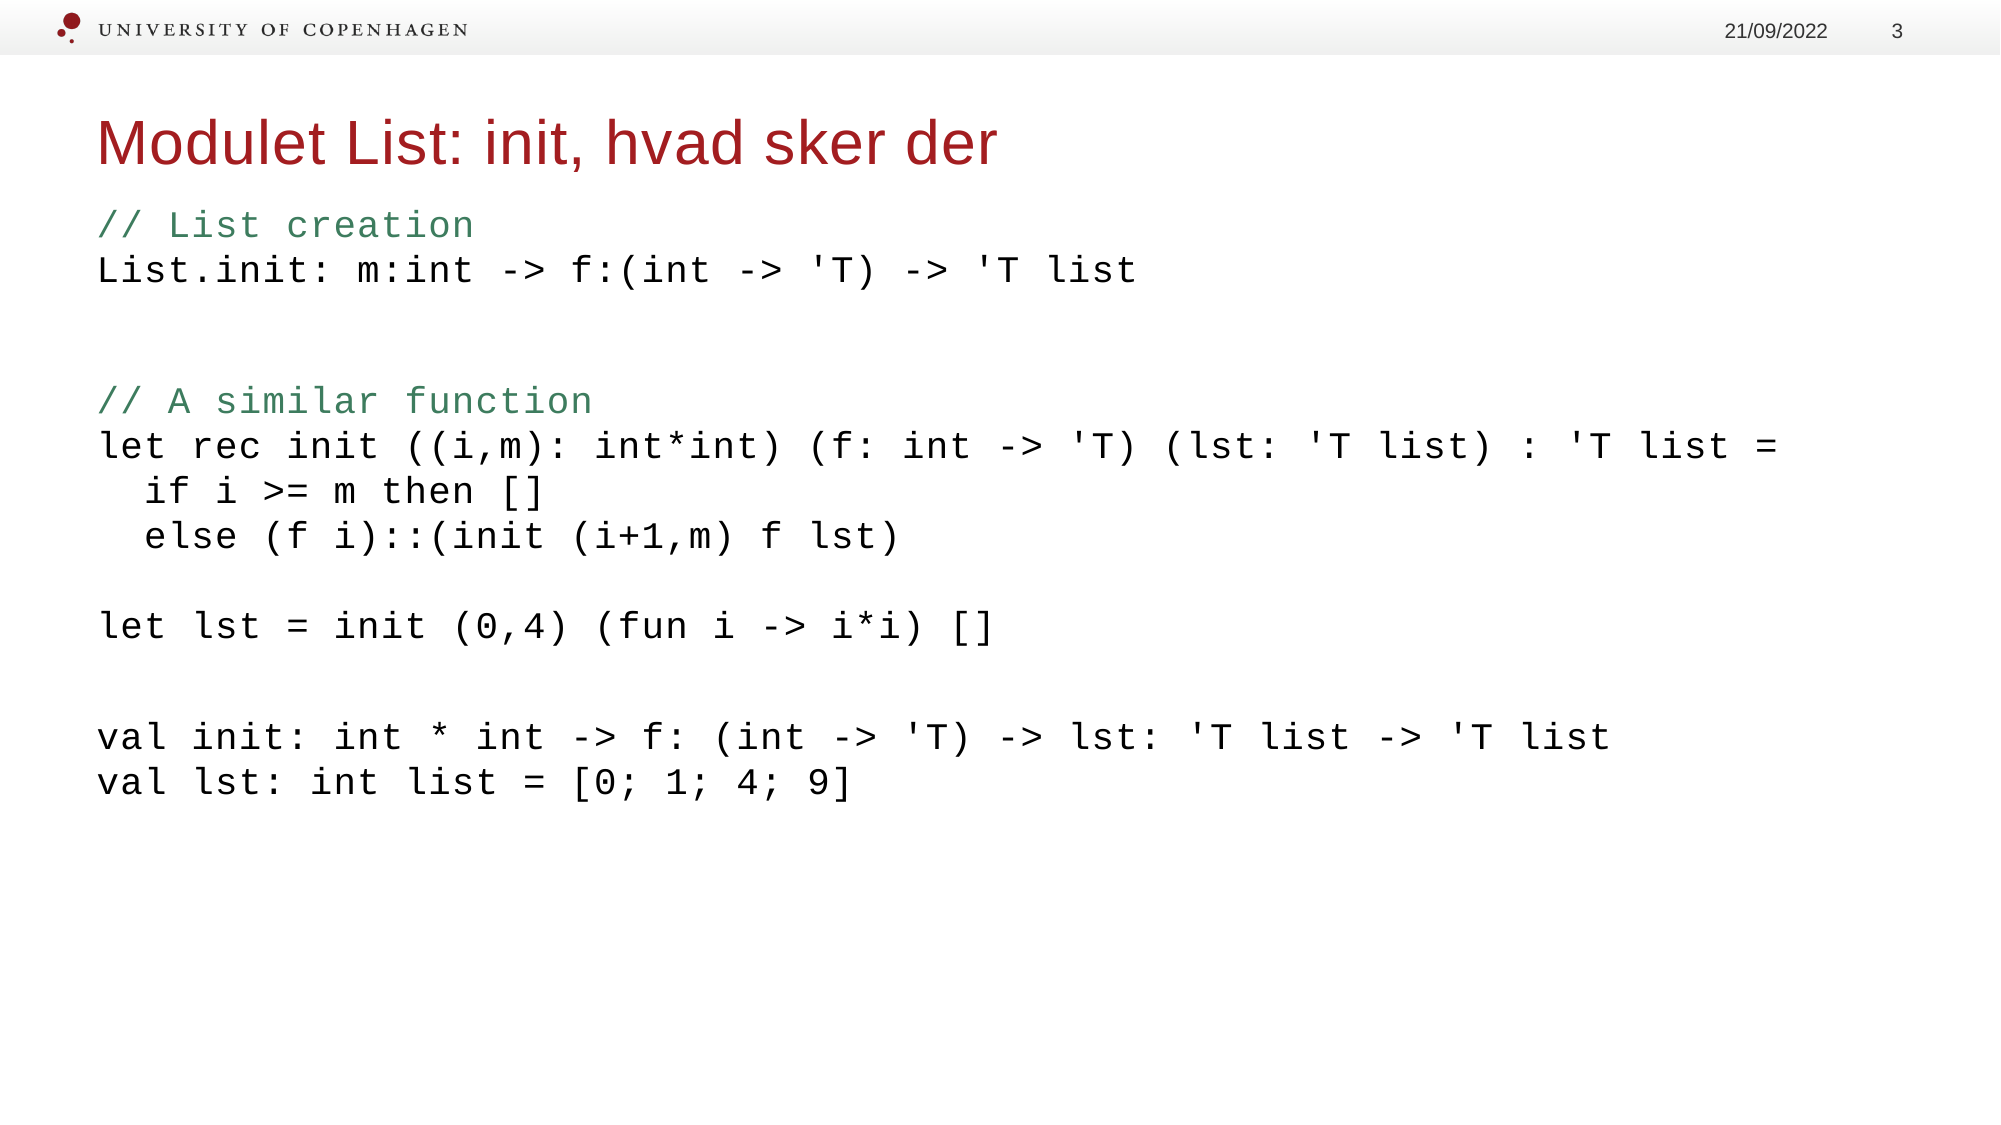

21/09/2022
3
# Modulet List: init, hvad sker der
// List creation
List.init: m:int -> f:(int -> 'T) -> 'T list

// A similar function
let rec init ((i,m): int*int) (f: int -> 'T) (lst: 'T list) : 'T list =
  if i >= m then []
  else (f i)::(init (i+1,m) f lst)
let lst = init (0,4) (fun i -> i*i) []
val init: int * int -> f: (int -> 'T) -> lst: 'T list -> 'T list
val lst: int list = [0; 1; 4; 9]